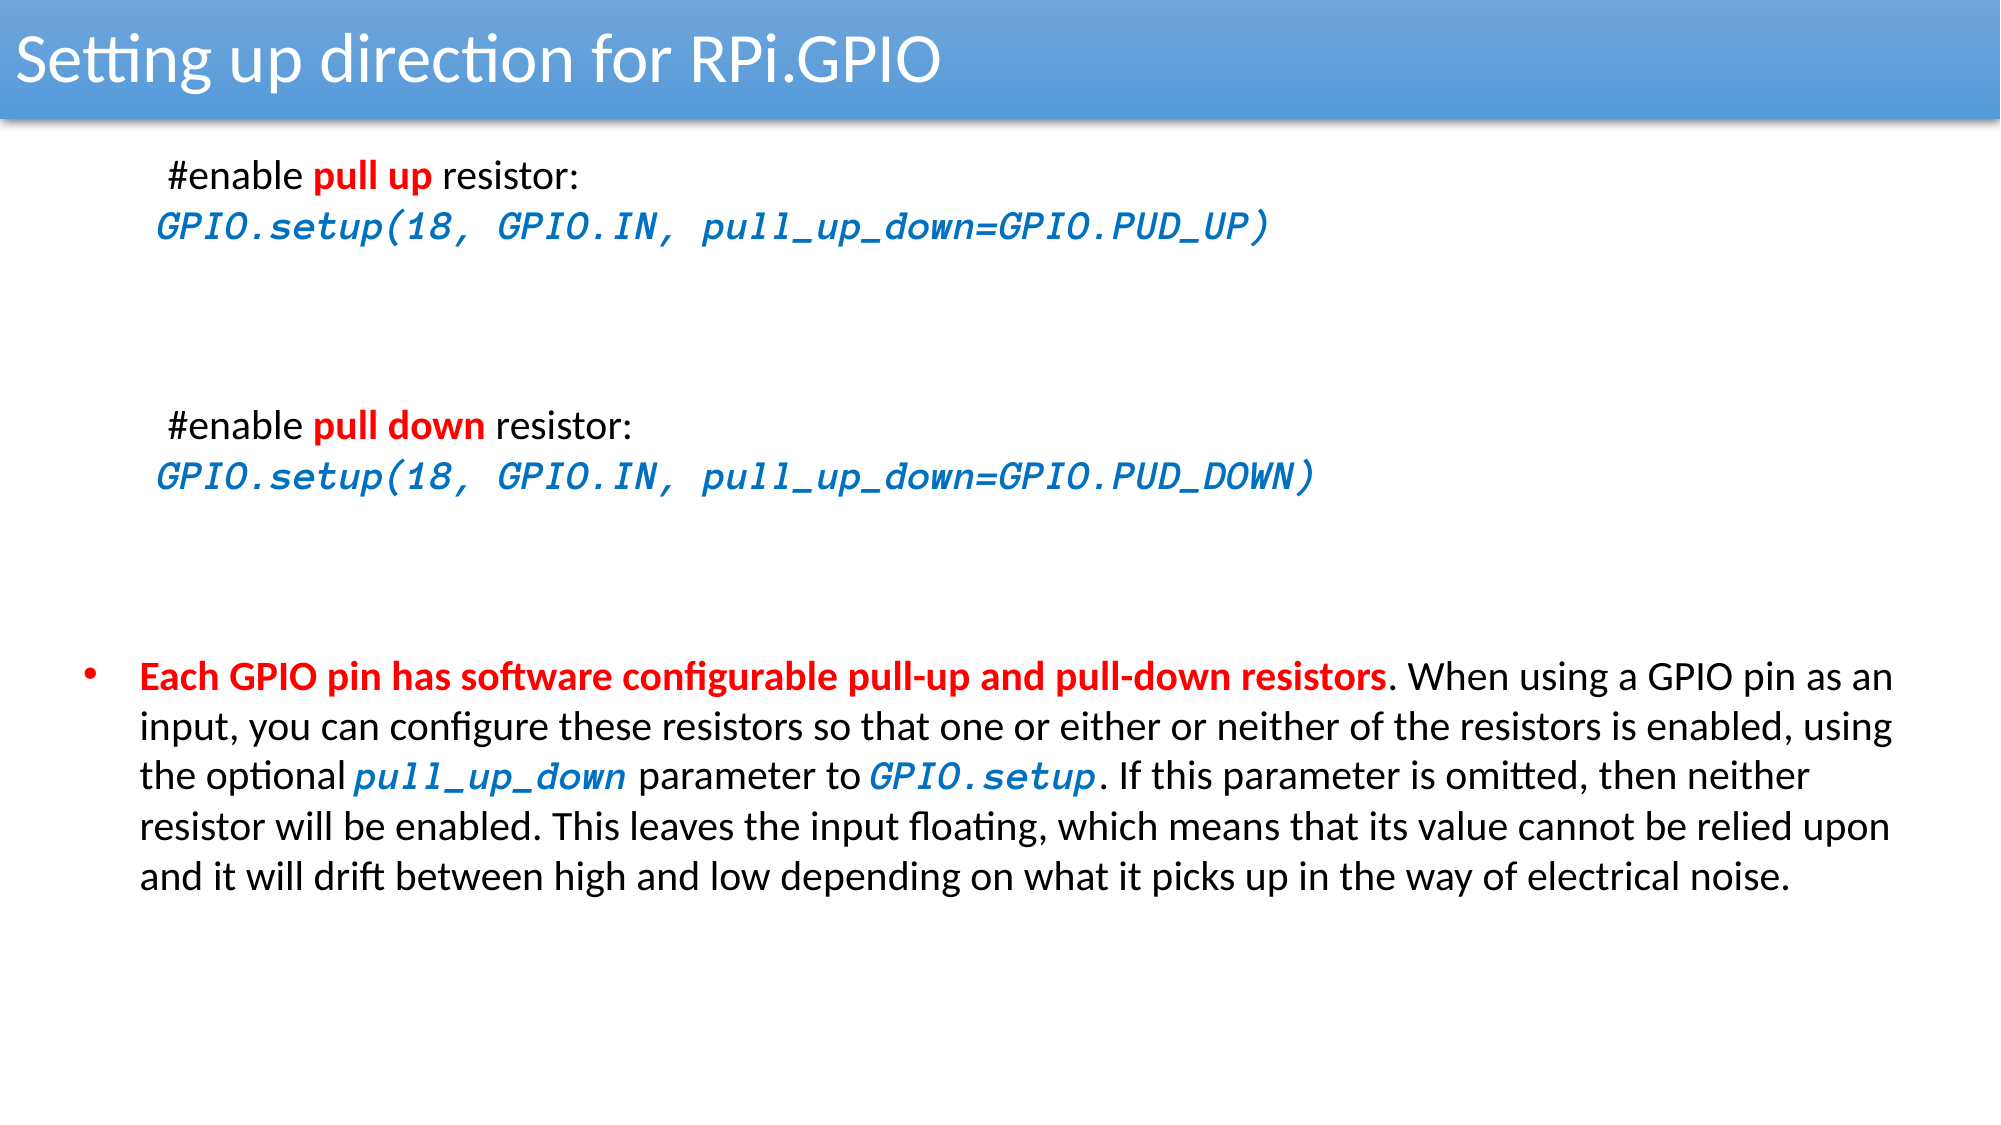

Setting up direction for RPi.GPIO
 #enable pull up resistor:
GPIO.setup(18, GPIO.IN, pull_up_down=GPIO.PUD_UP)

 #enable pull down resistor:
GPIO.setup(18, GPIO.IN, pull_up_down=GPIO.PUD_DOWN)

Each GPIO pin has software configurable pull-up and pull-down resistors. When using a GPIO pin as an input, you can configure these resistors so that one or either or neither of the resistors is enabled, using the optional pull_up_down parameter to GPIO.setup. If this parameter is omitted, then neither resistor will be enabled. This leaves the input floating, which means that its value cannot be relied upon and it will drift between high and low depending on what it picks up in the way of electrical noise.